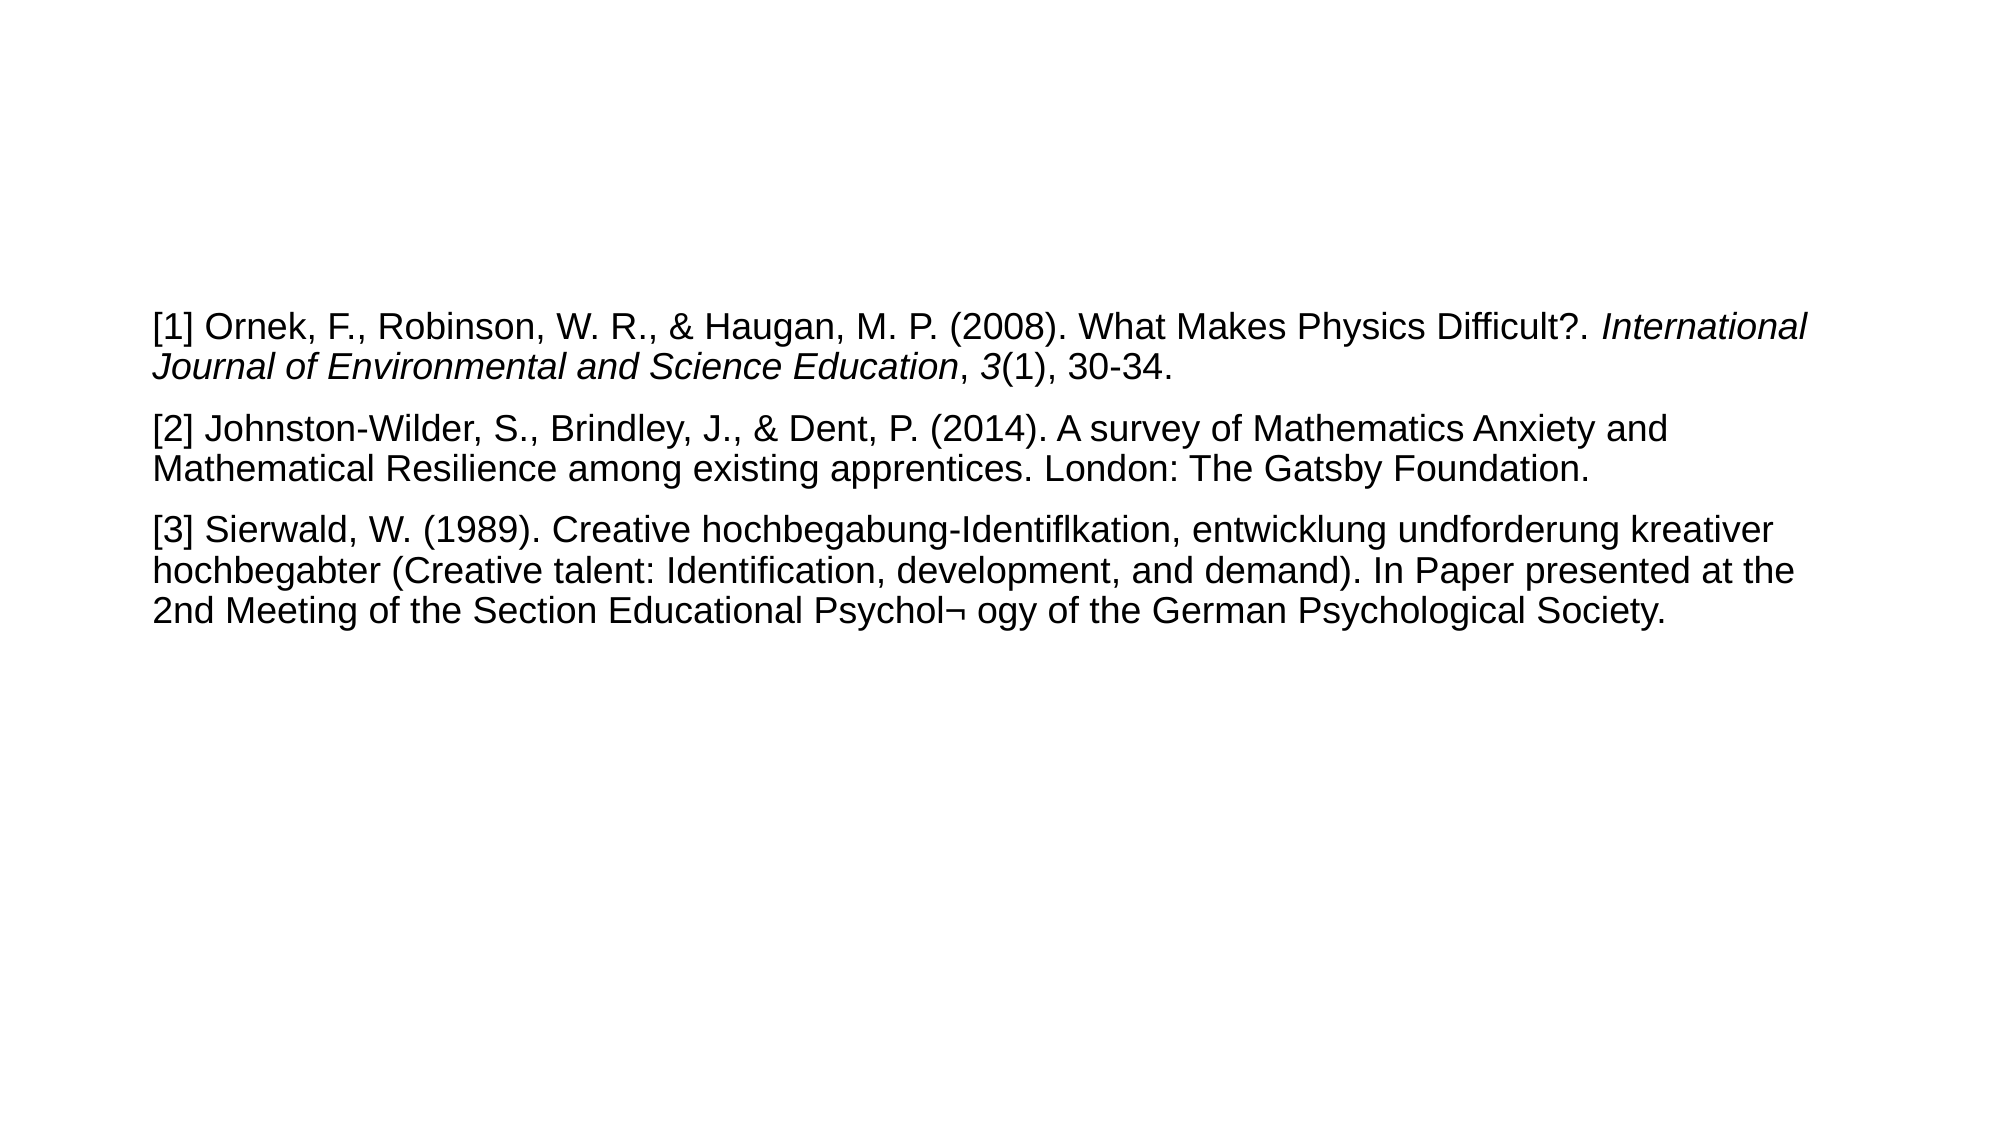

#
[1] Ornek, F., Robinson, W. R., & Haugan, M. P. (2008). What Makes Physics Difficult?. International Journal of Environmental and Science Education, 3(1), 30-34.
[2] Johnston-Wilder, S., Brindley, J., & Dent, P. (2014). A survey of Mathematics Anxiety and Mathematical Resilience among existing apprentices. London: The Gatsby Foundation.
[3] Sierwald, W. (1989). Creative hochbegabung-Identiflkation, entwicklung undforderung kreativer hochbegabter (Creative talent: Identification, development, and demand). In Paper presented at the 2nd Meeting of the Section Educational Psychol¬ ogy of the German Psychological Society.